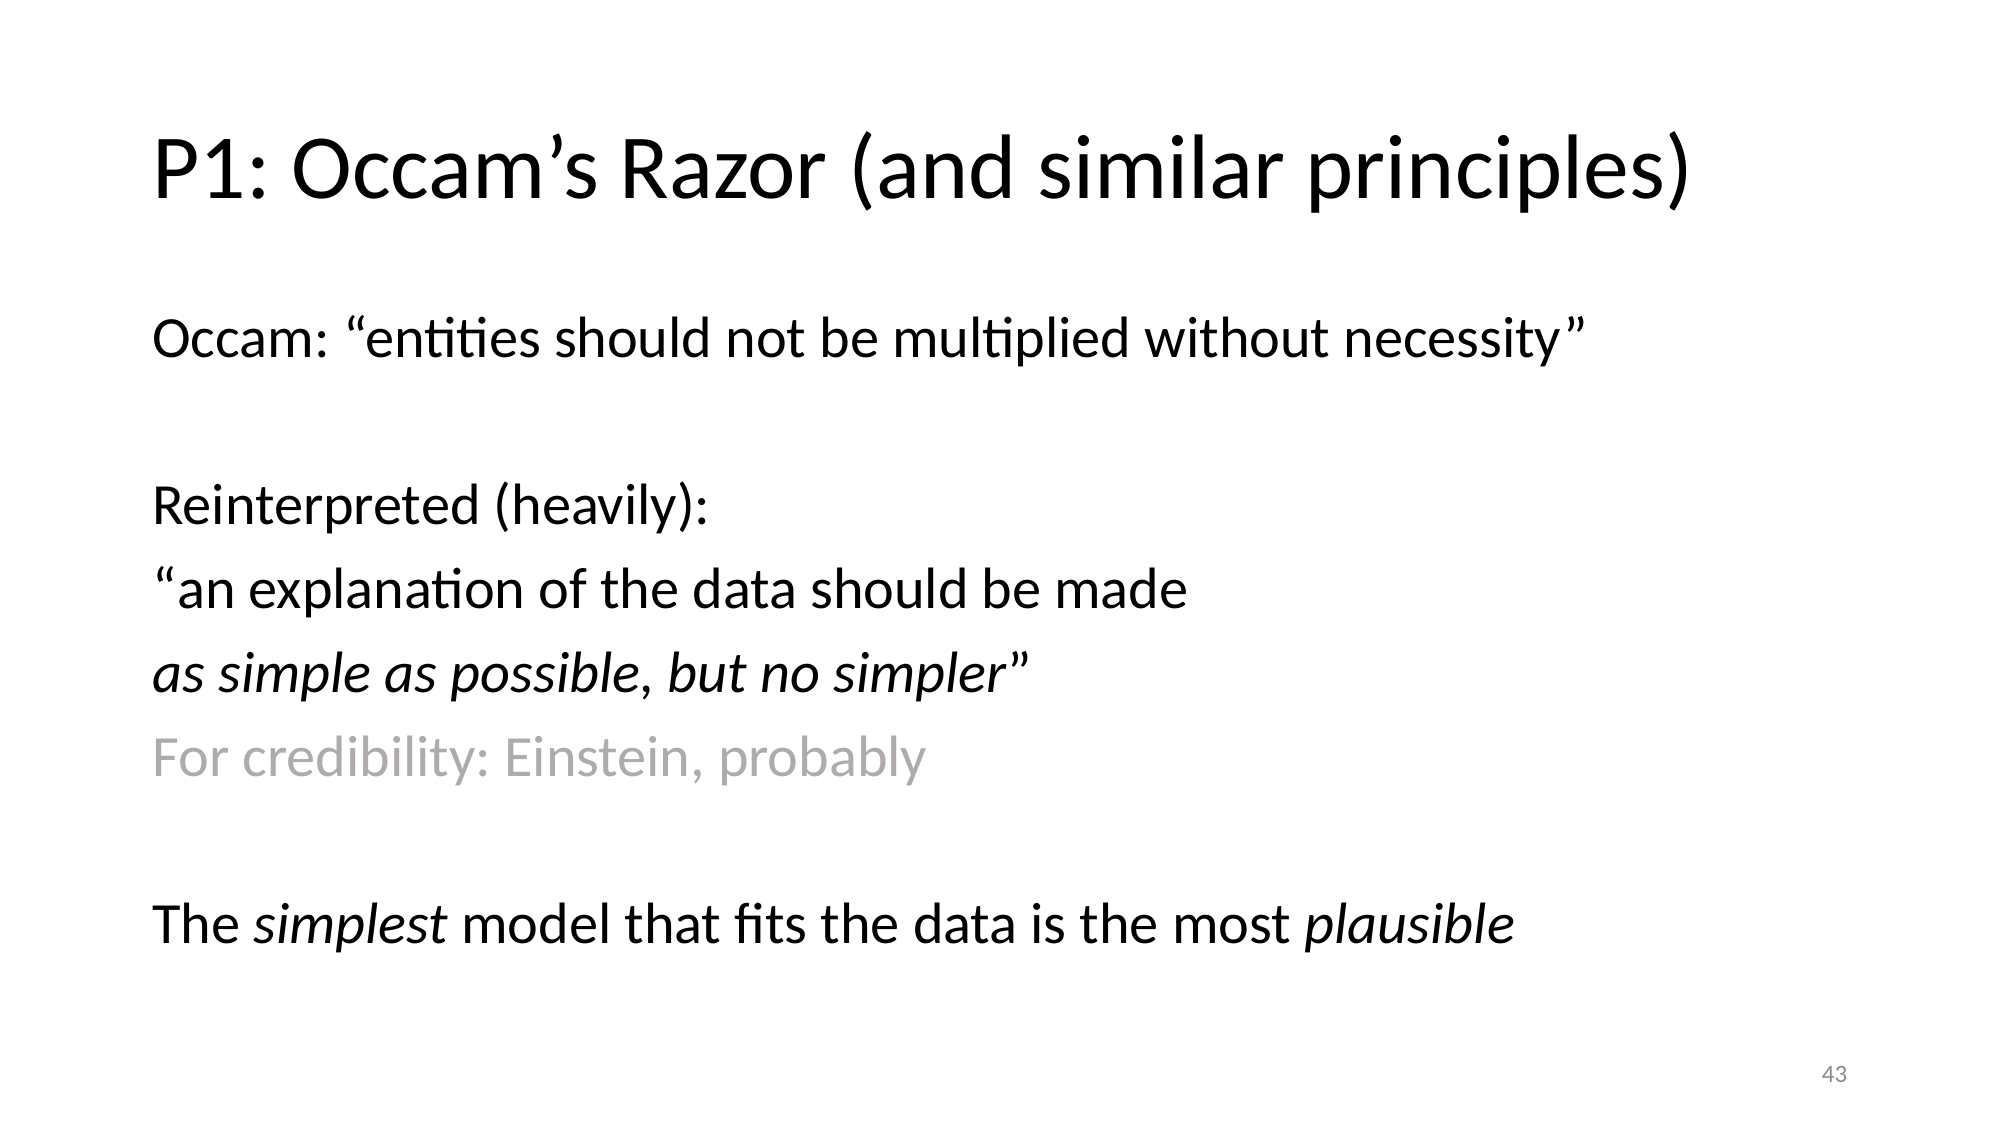

# P1: Occam’s Razor (and similar principles)
Occam: “entities should not be multiplied without necessity”

Reinterpreted (heavily):
“an explanation of the data should be made
as simple as possible, but no simpler”
For credibility: Einstein, probably

The simplest model that fits the data is the most plausible
43